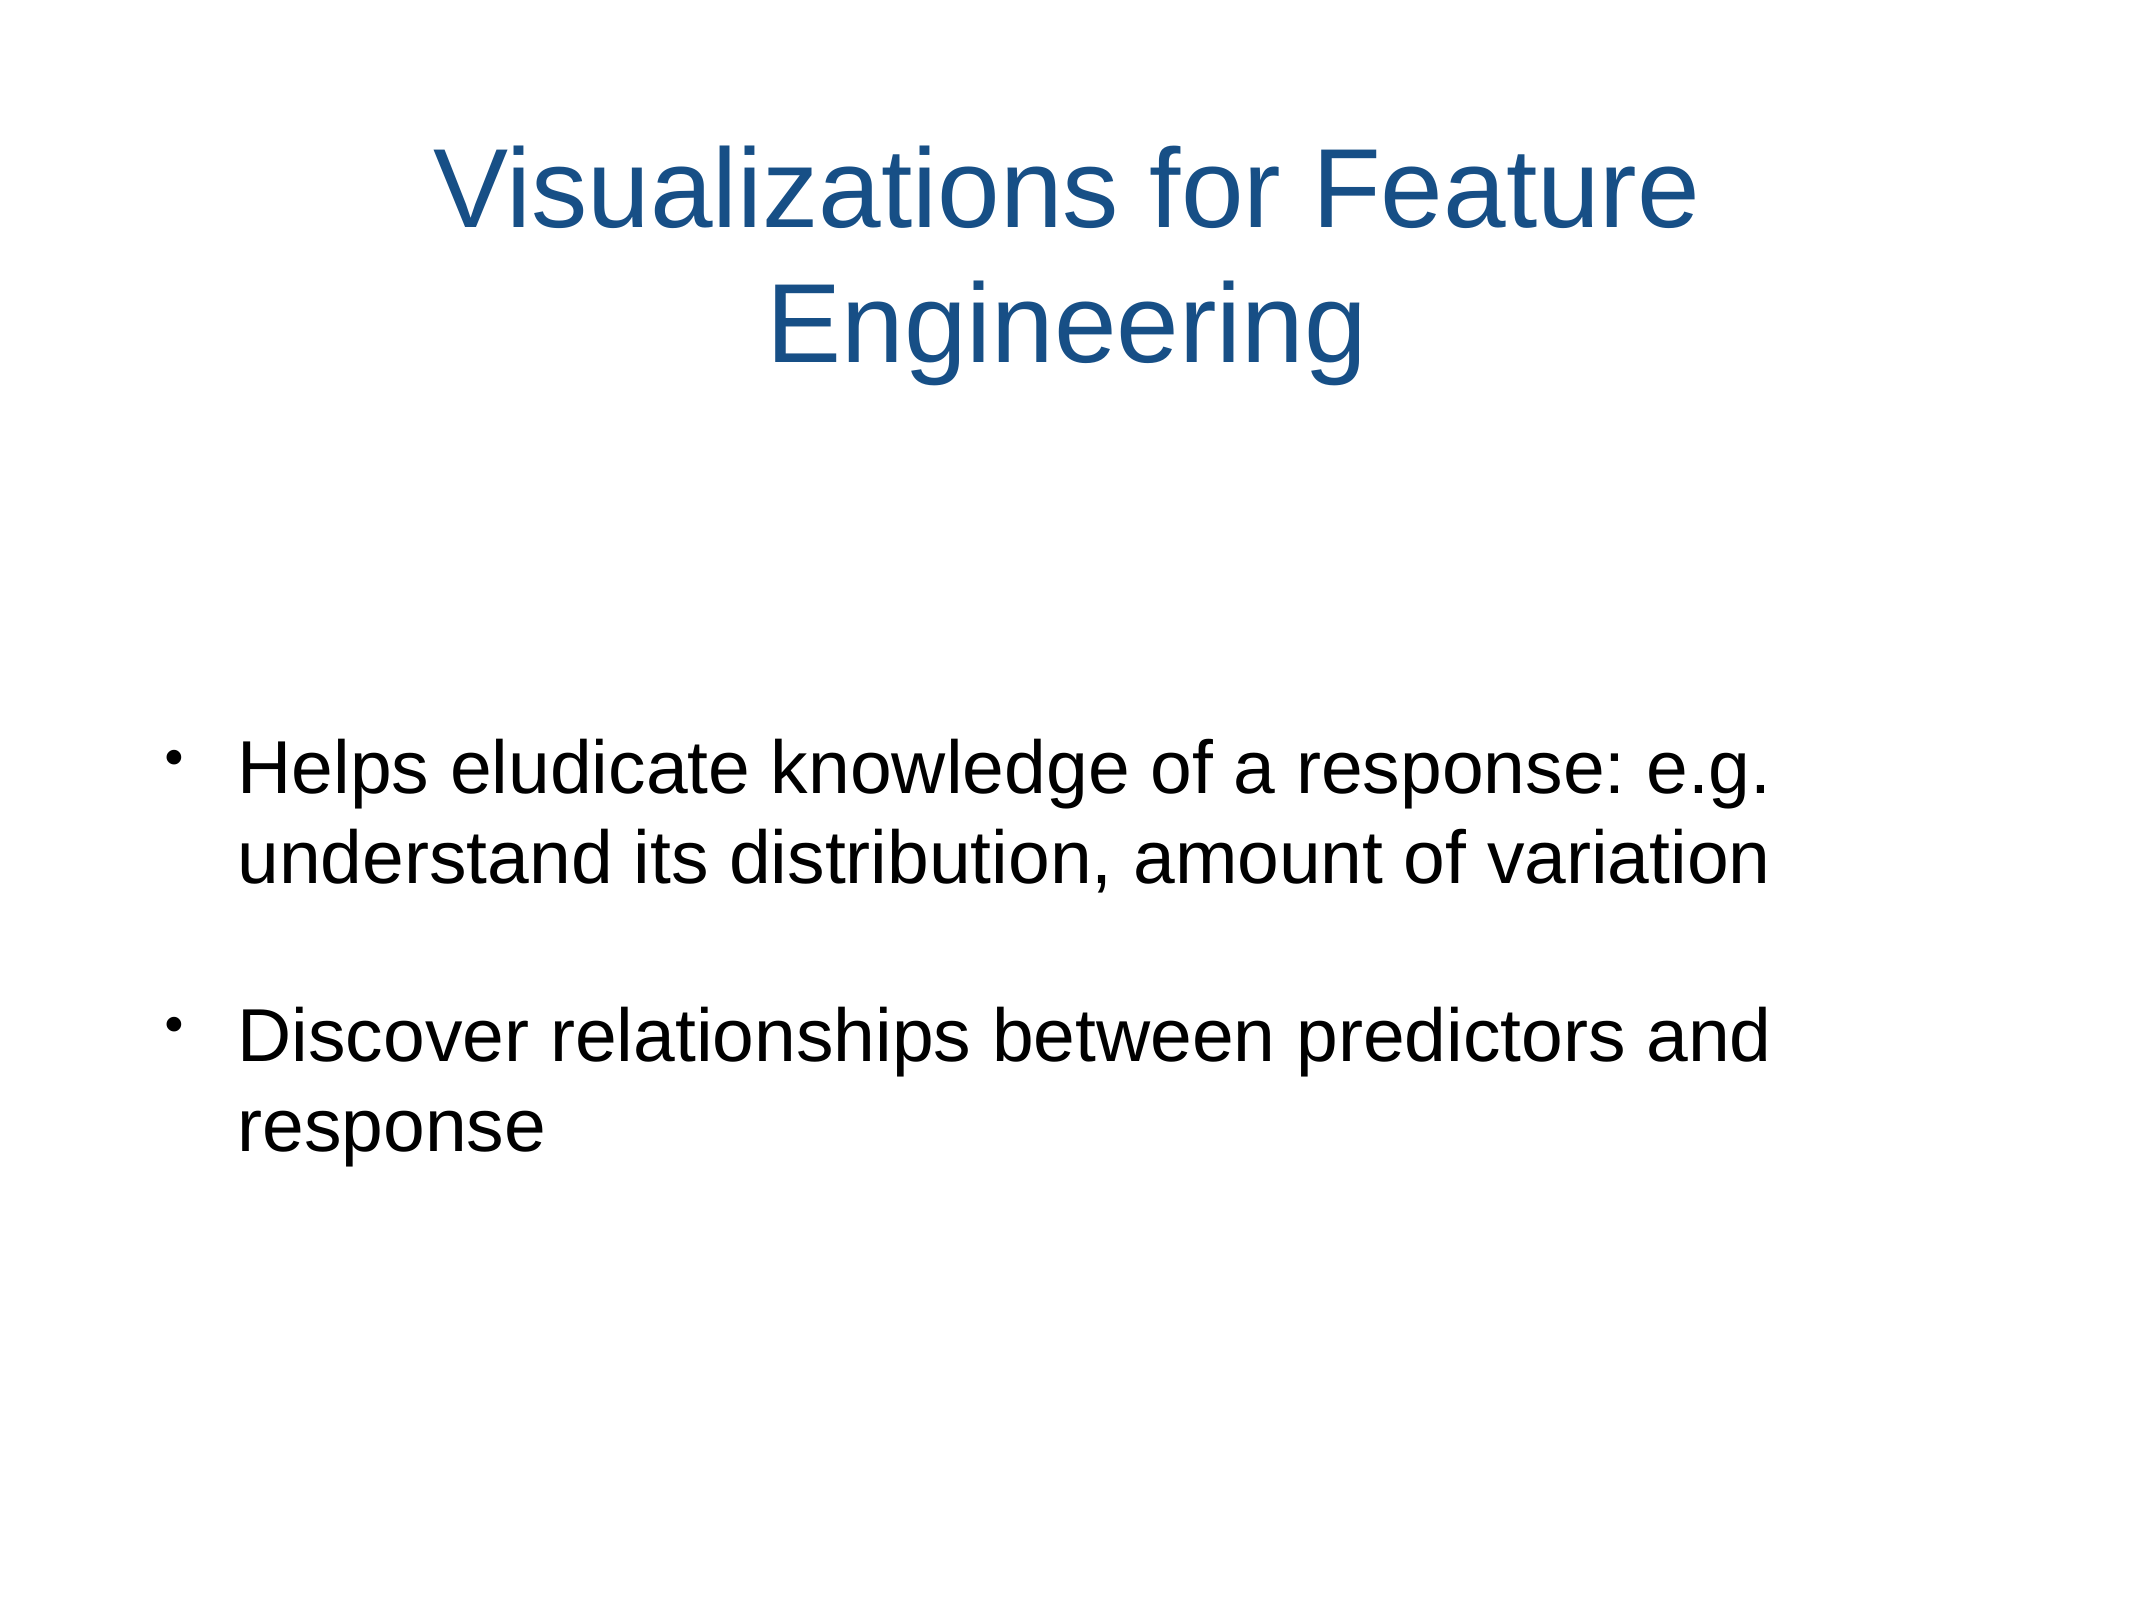

# Visualizations for Feature Engineering
Helps eludicate knowledge of a response: e.g. understand its distribution, amount of variation
Discover relationships between predictors and response